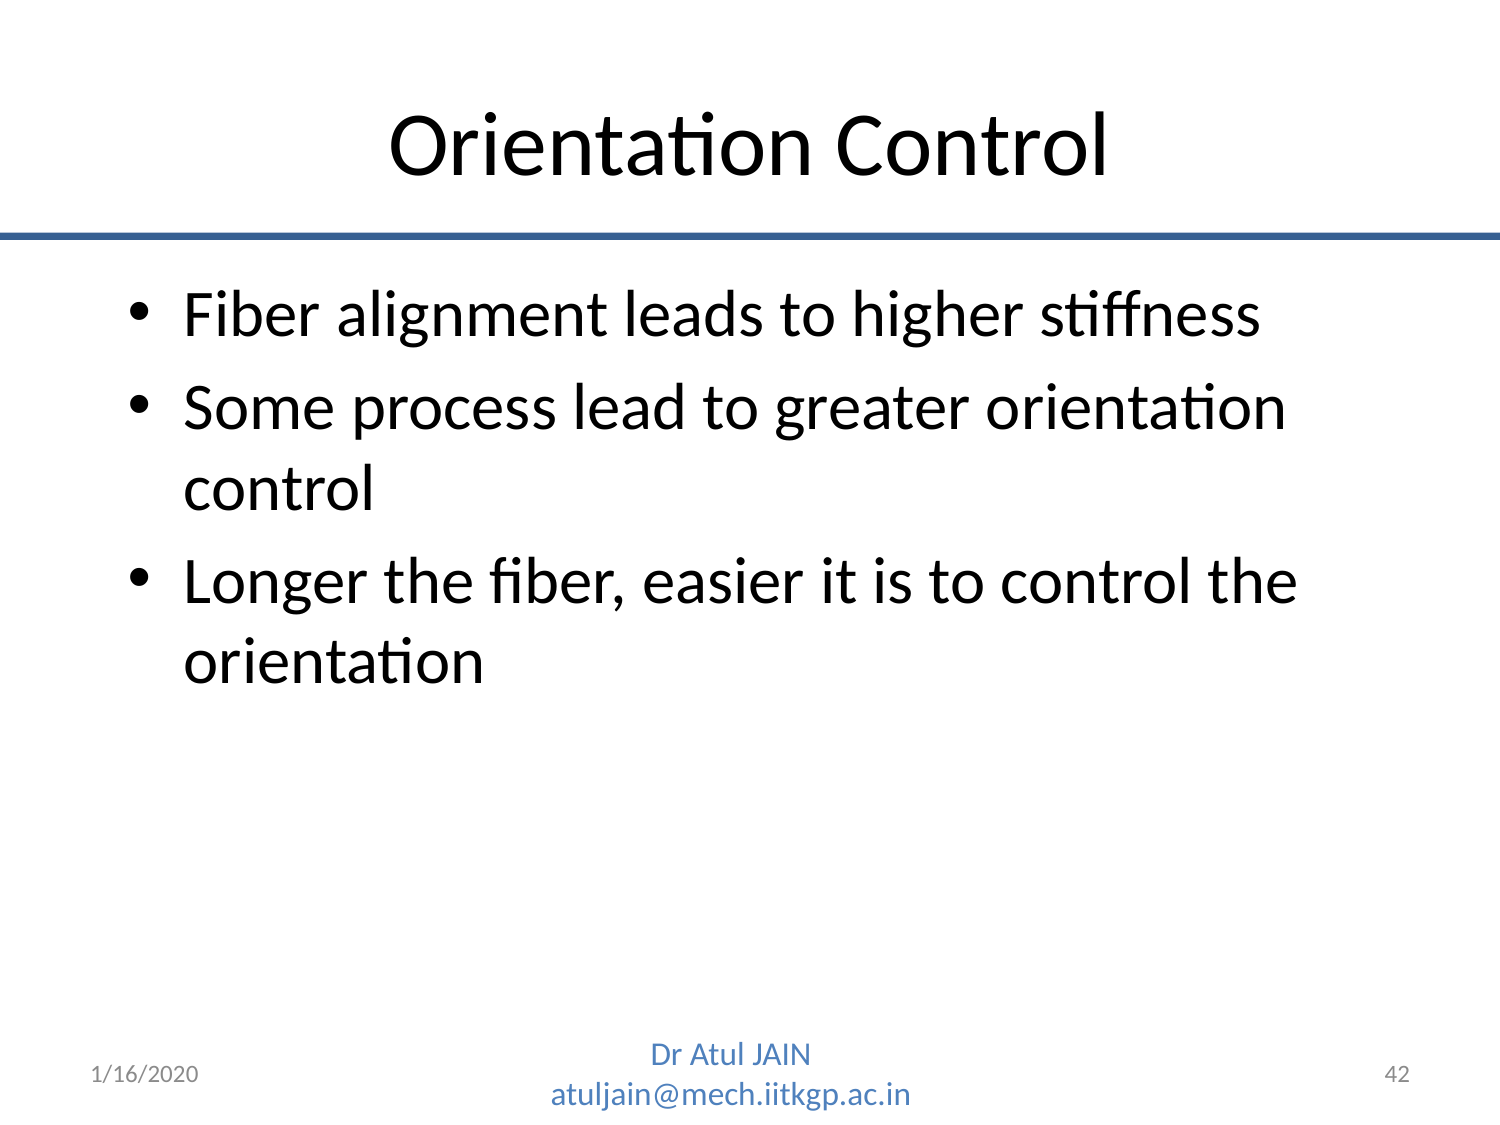

# Orientation Control
Fiber alignment leads to higher stiffness
Some process lead to greater orientation control
Longer the fiber, easier it is to control the orientation
1/16/2020
42